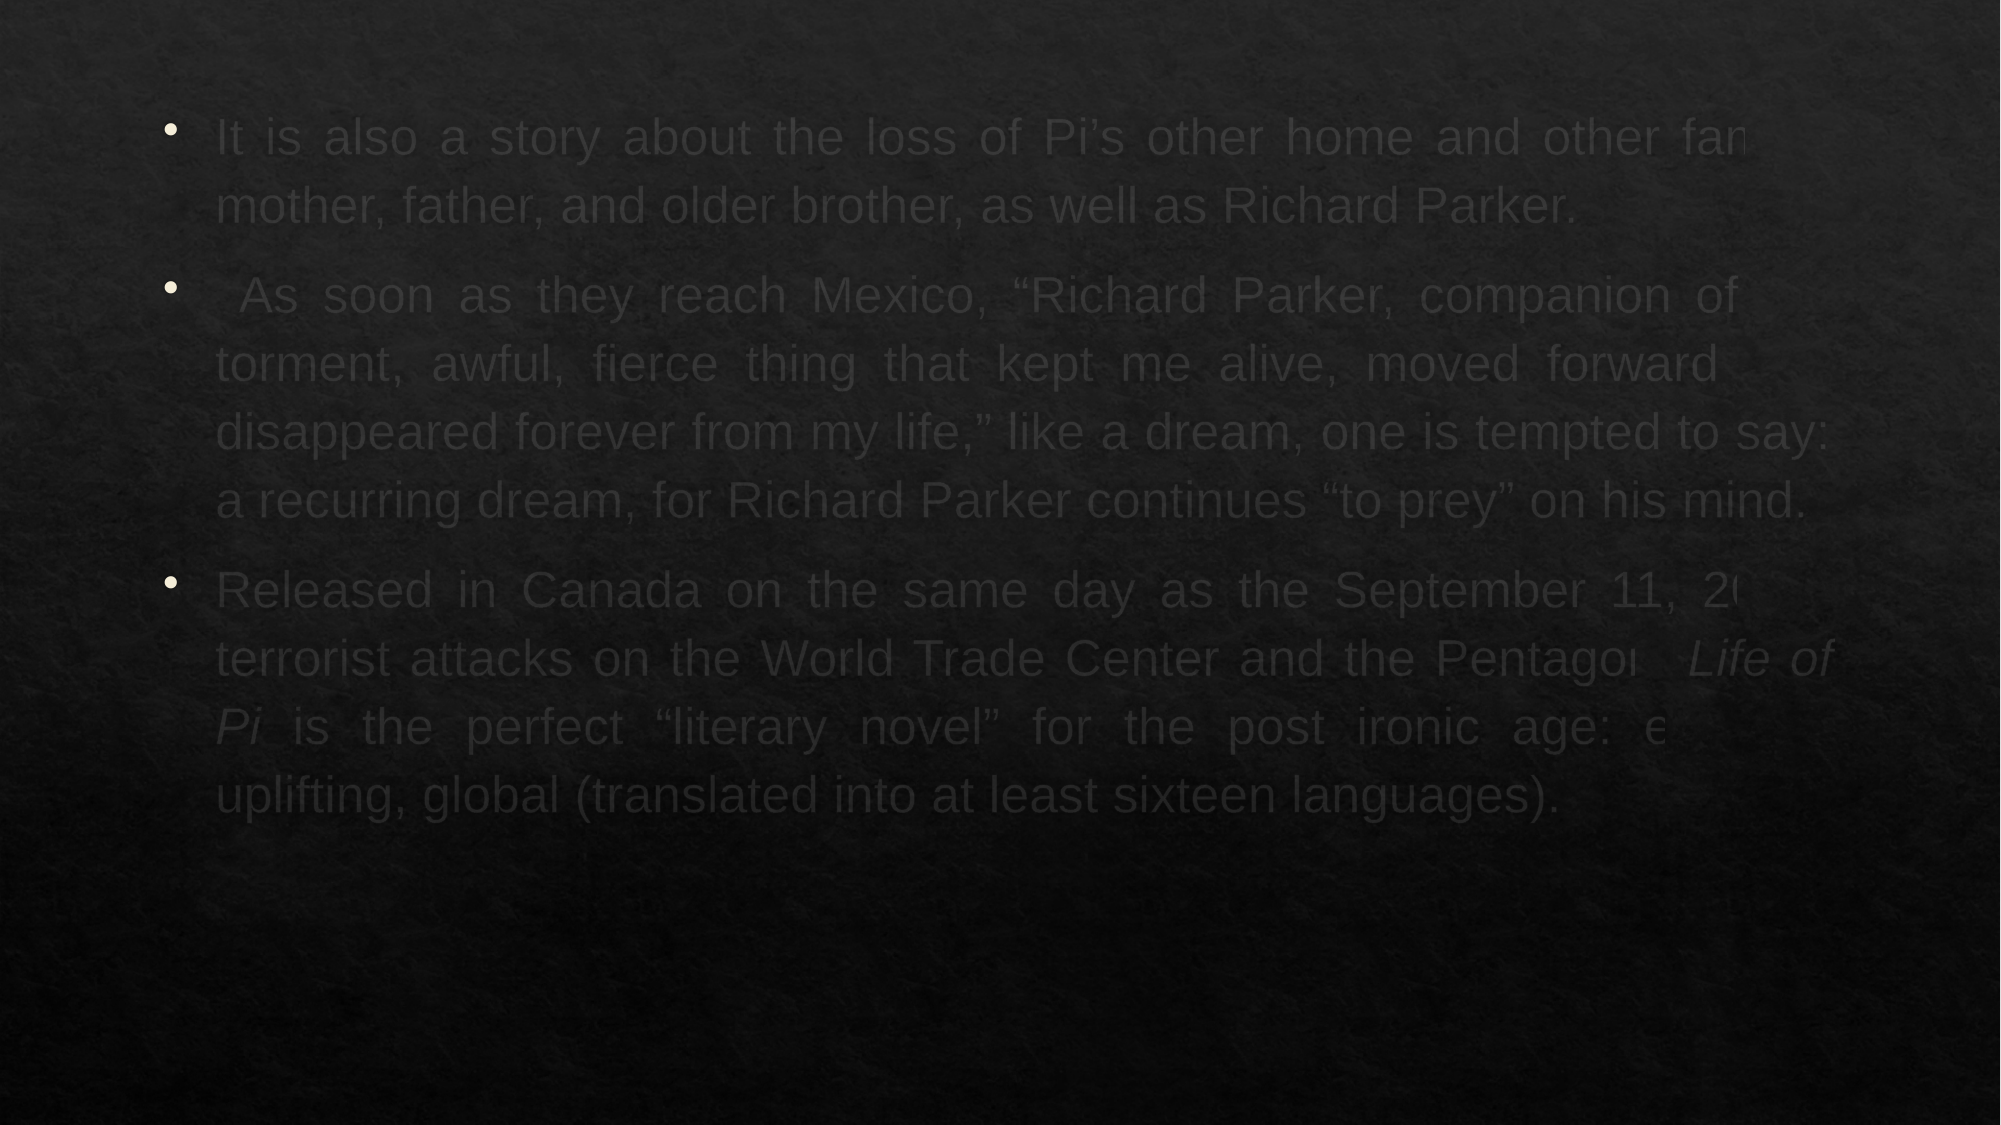

It is also a story about the loss of Pi’s other home and other family: mother, father, and older brother, as well as Richard Parker.
 As soon as they reach Mexico, “Richard Parker, companion of my torment, awful, fierce thing that kept me alive, moved forward and disappeared forever from my life,” like a dream, one is tempted to say: a recurring dream, for Richard Parker continues “to prey” on his mind.
Released in Canada on the same day as the September 11, 2001, terrorist attacks on the World Trade Center and the Pentagon, Life of Pi is the perfect “literary novel” for the post ironic age: earnest, uplifting, global (translated into at least sixteen languages).